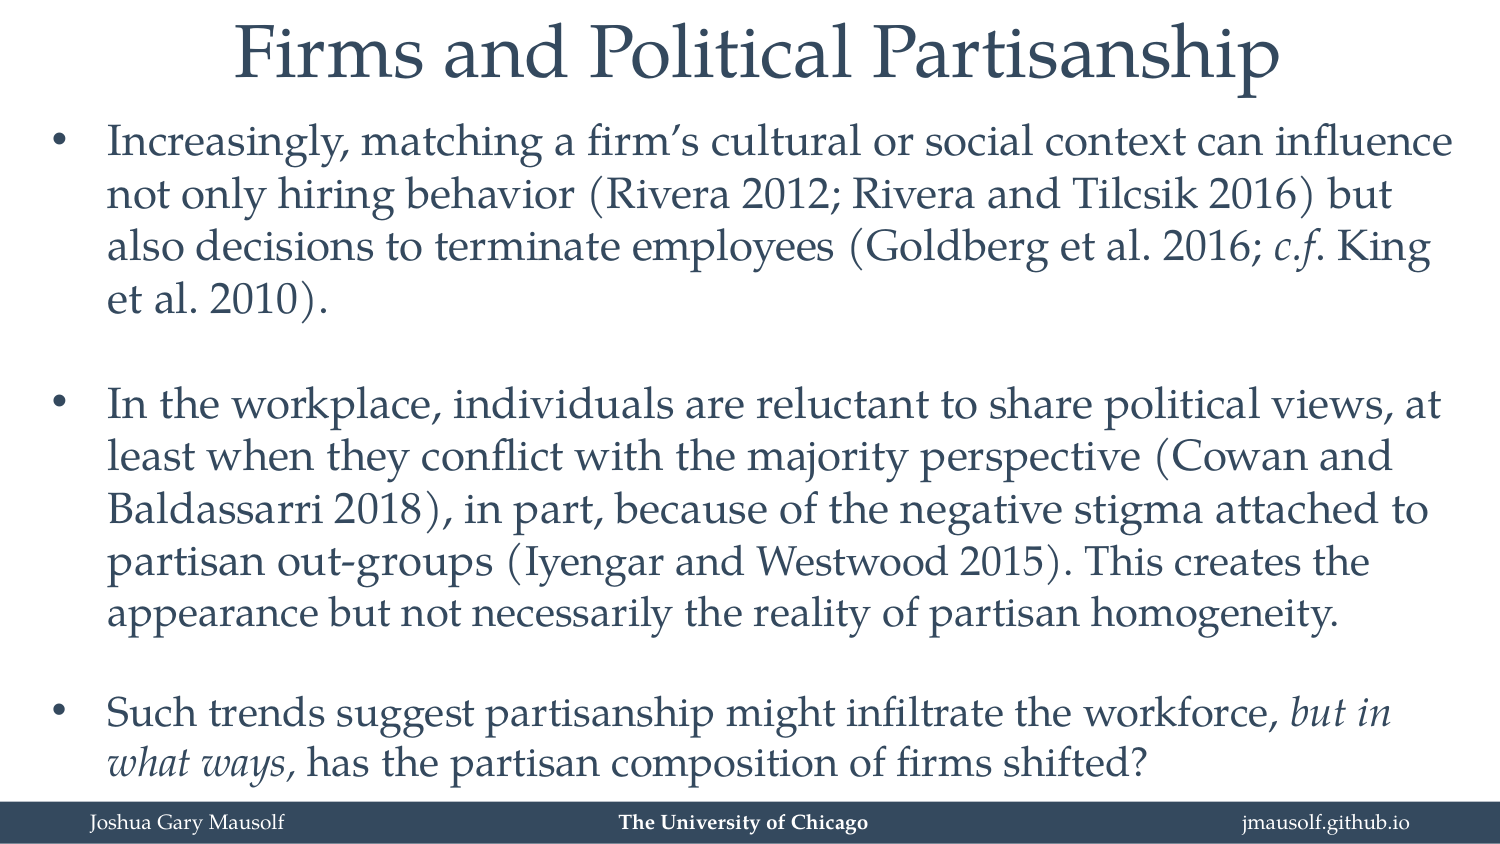

# Firms and Political Partisanship
Increasingly, matching a firm’s cultural or social context can influence not only hiring behavior (Rivera 2012; Rivera and Tilcsik 2016) but also decisions to terminate employees (Goldberg et al. 2016; c.f. King et al. 2010).

In the workplace, individuals are reluctant to share political views, at least when they conflict with the majority perspective (Cowan and Baldassarri 2018), in part, because of the negative stigma attached to partisan out-groups (Iyengar and Westwood 2015). This creates the appearance but not necessarily the reality of partisan homogeneity.

Such trends suggest partisanship might infiltrate the workforce, but in what ways, has the partisan composition of firms shifted?